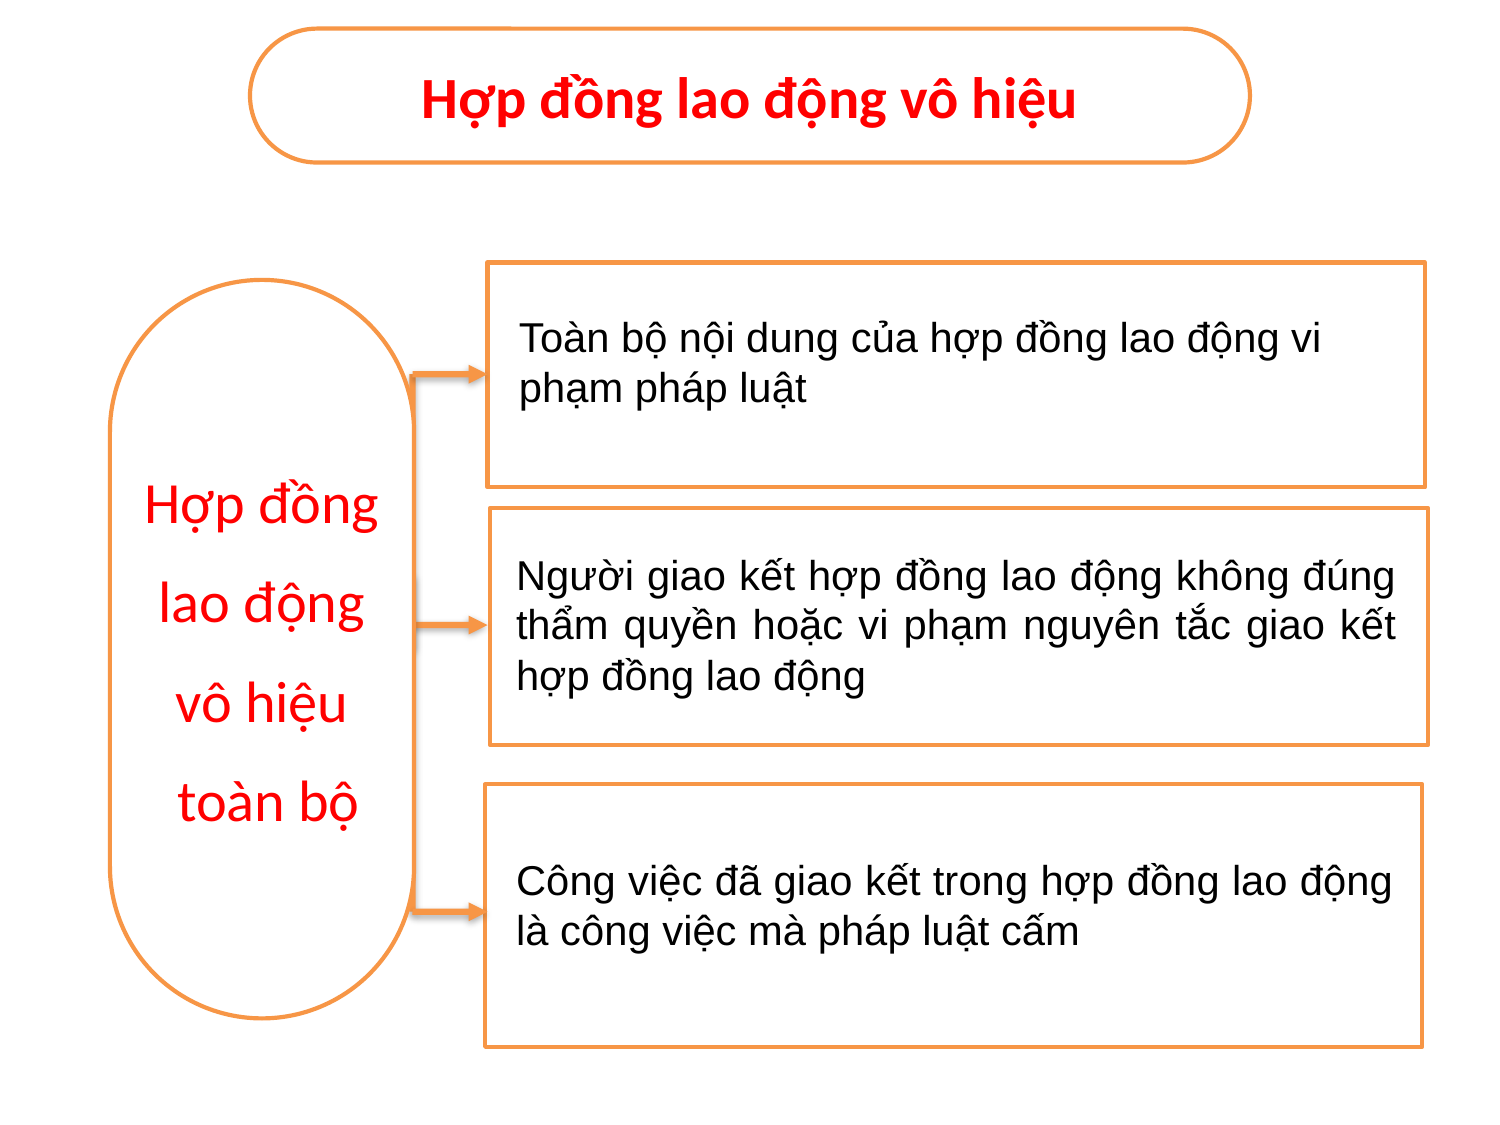

Hợp đồng lao động vô hiệu

Hợp đồng
 lao động
vô hiệu
 toàn bộ
Toàn bộ nội dung của hợp đồng lao động vi phạm pháp luật

Người giao kết hợp đồng lao động không đúng thẩm quyền hoặc vi phạm nguyên tắc giao kết hợp đồng lao động
Công việc đã giao kết trong hợp đồng lao động là công việc mà pháp luật cấm